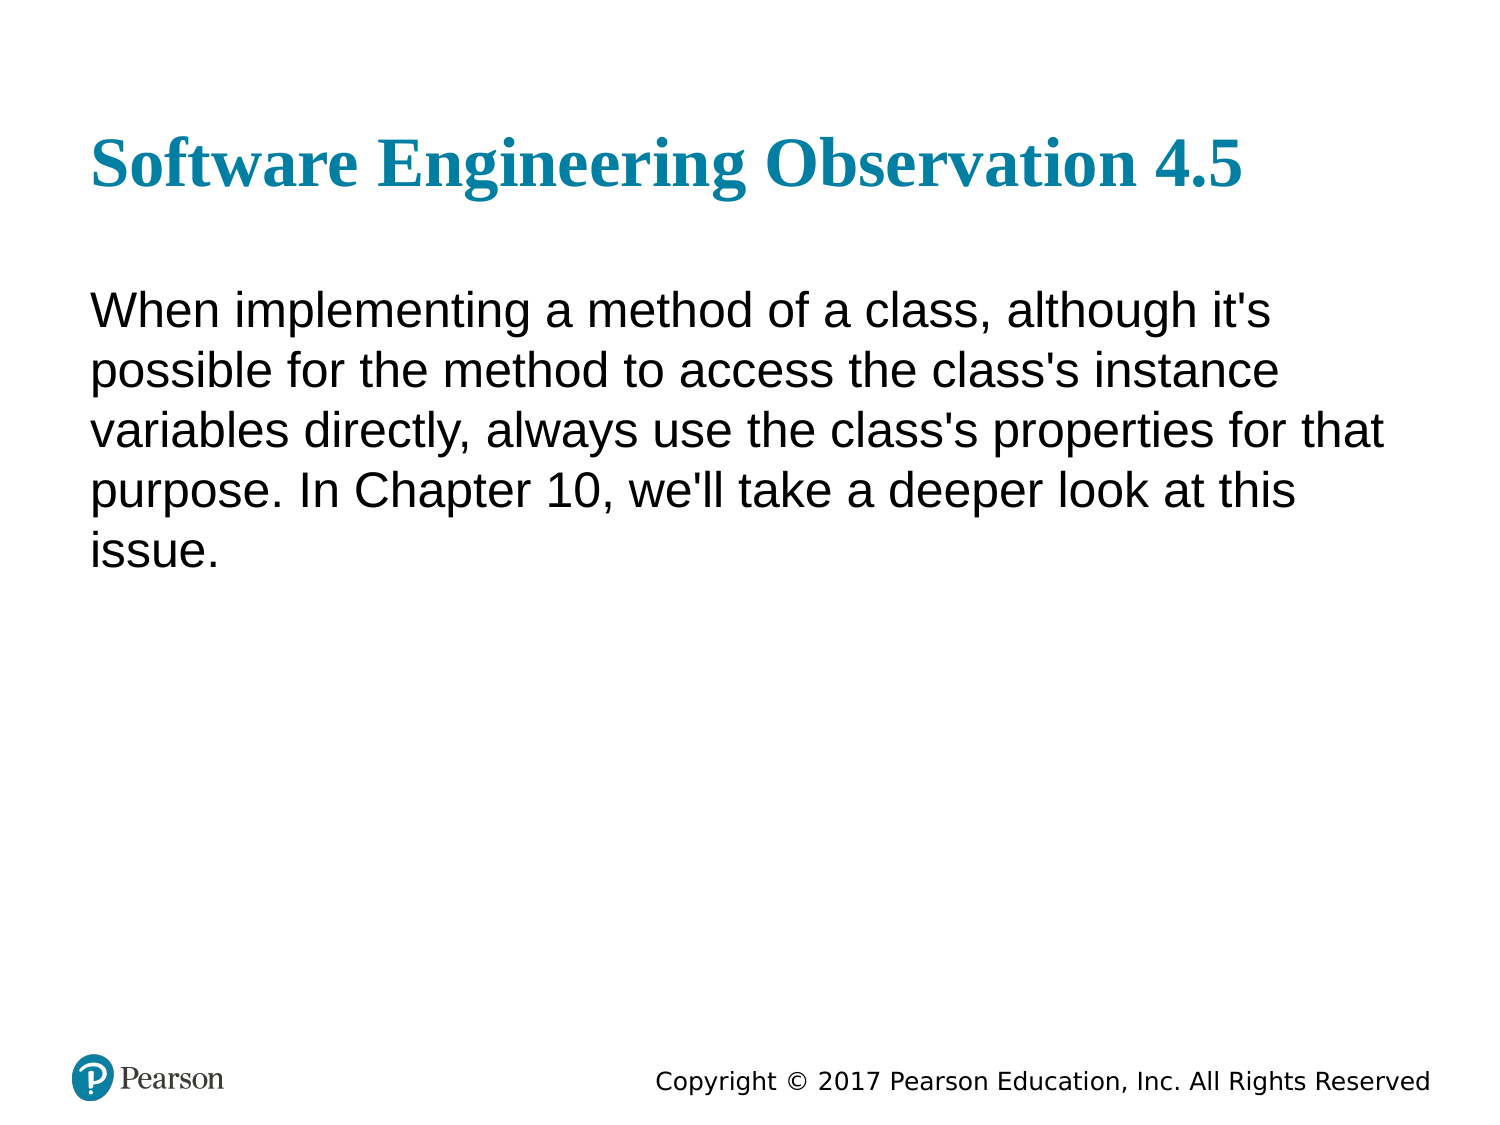

# Software Engineering Observation 4.5
When implementing a method of a class, although it's possible for the method to access the class's instance variables directly, always use the class's properties for that purpose. In Chapter 10, we'll take a deeper look at this issue.